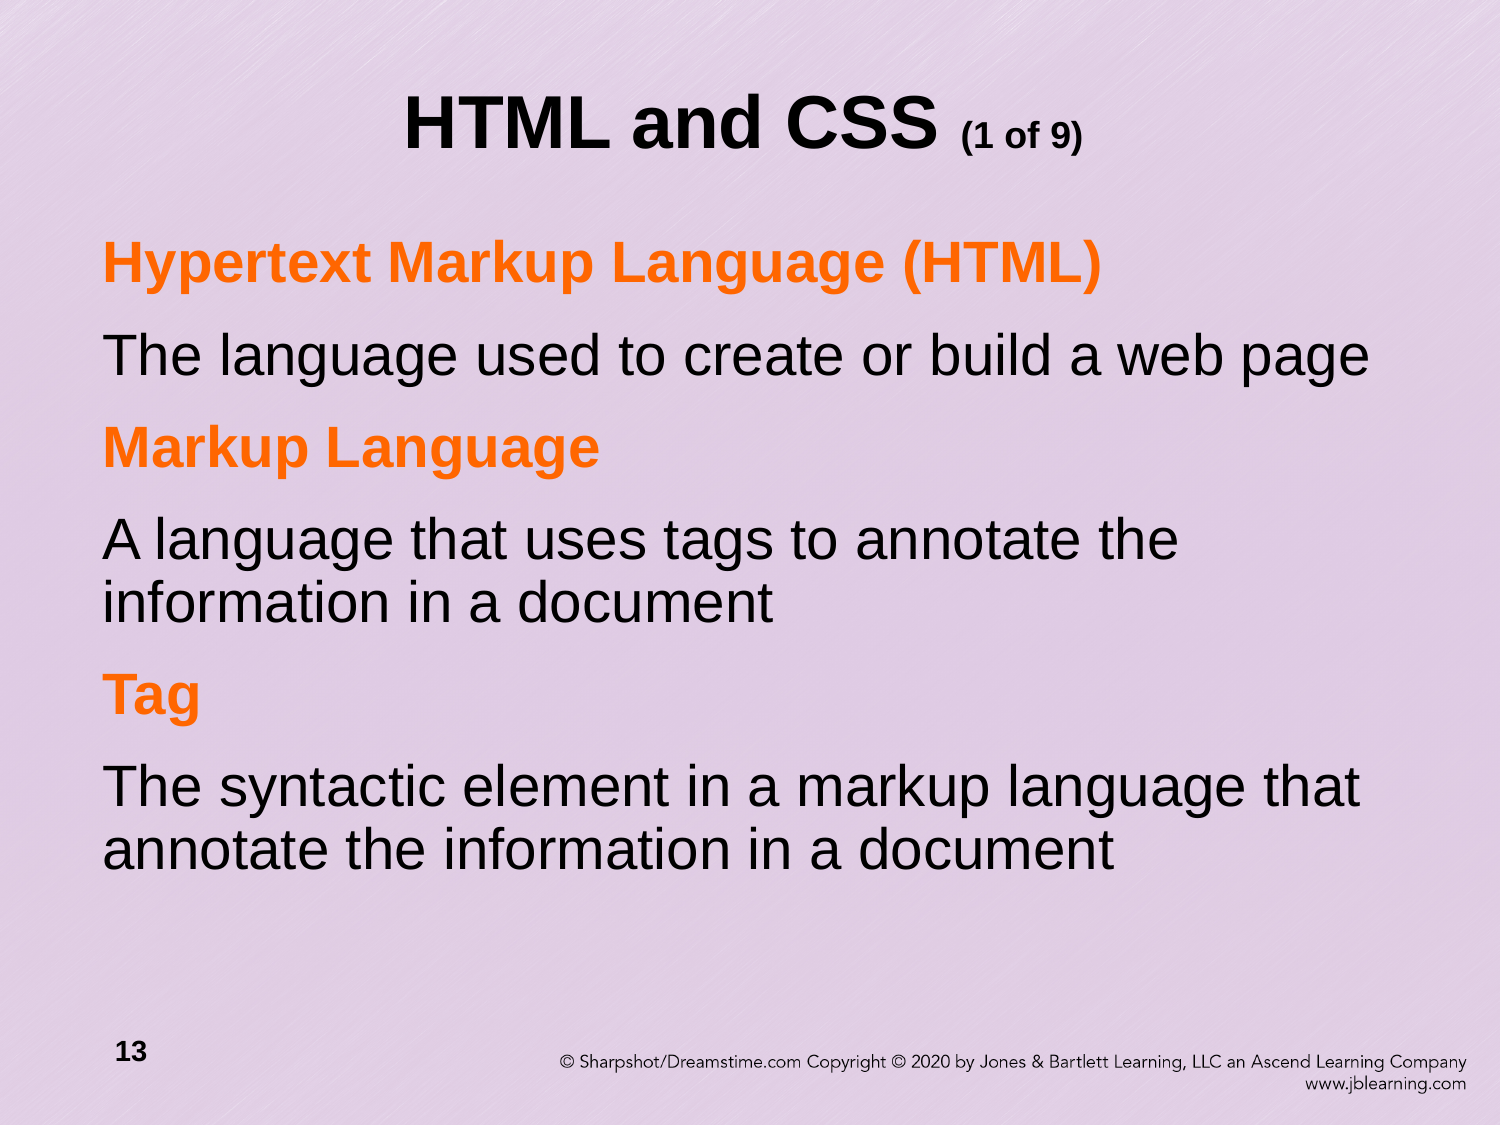

# HTML and CSS (1 of 9)
Hypertext Markup Language (HTML)
The language used to create or build a web page
Markup Language
A language that uses tags to annotate the information in a document
Tag
The syntactic element in a markup language that annotate the information in a document
13